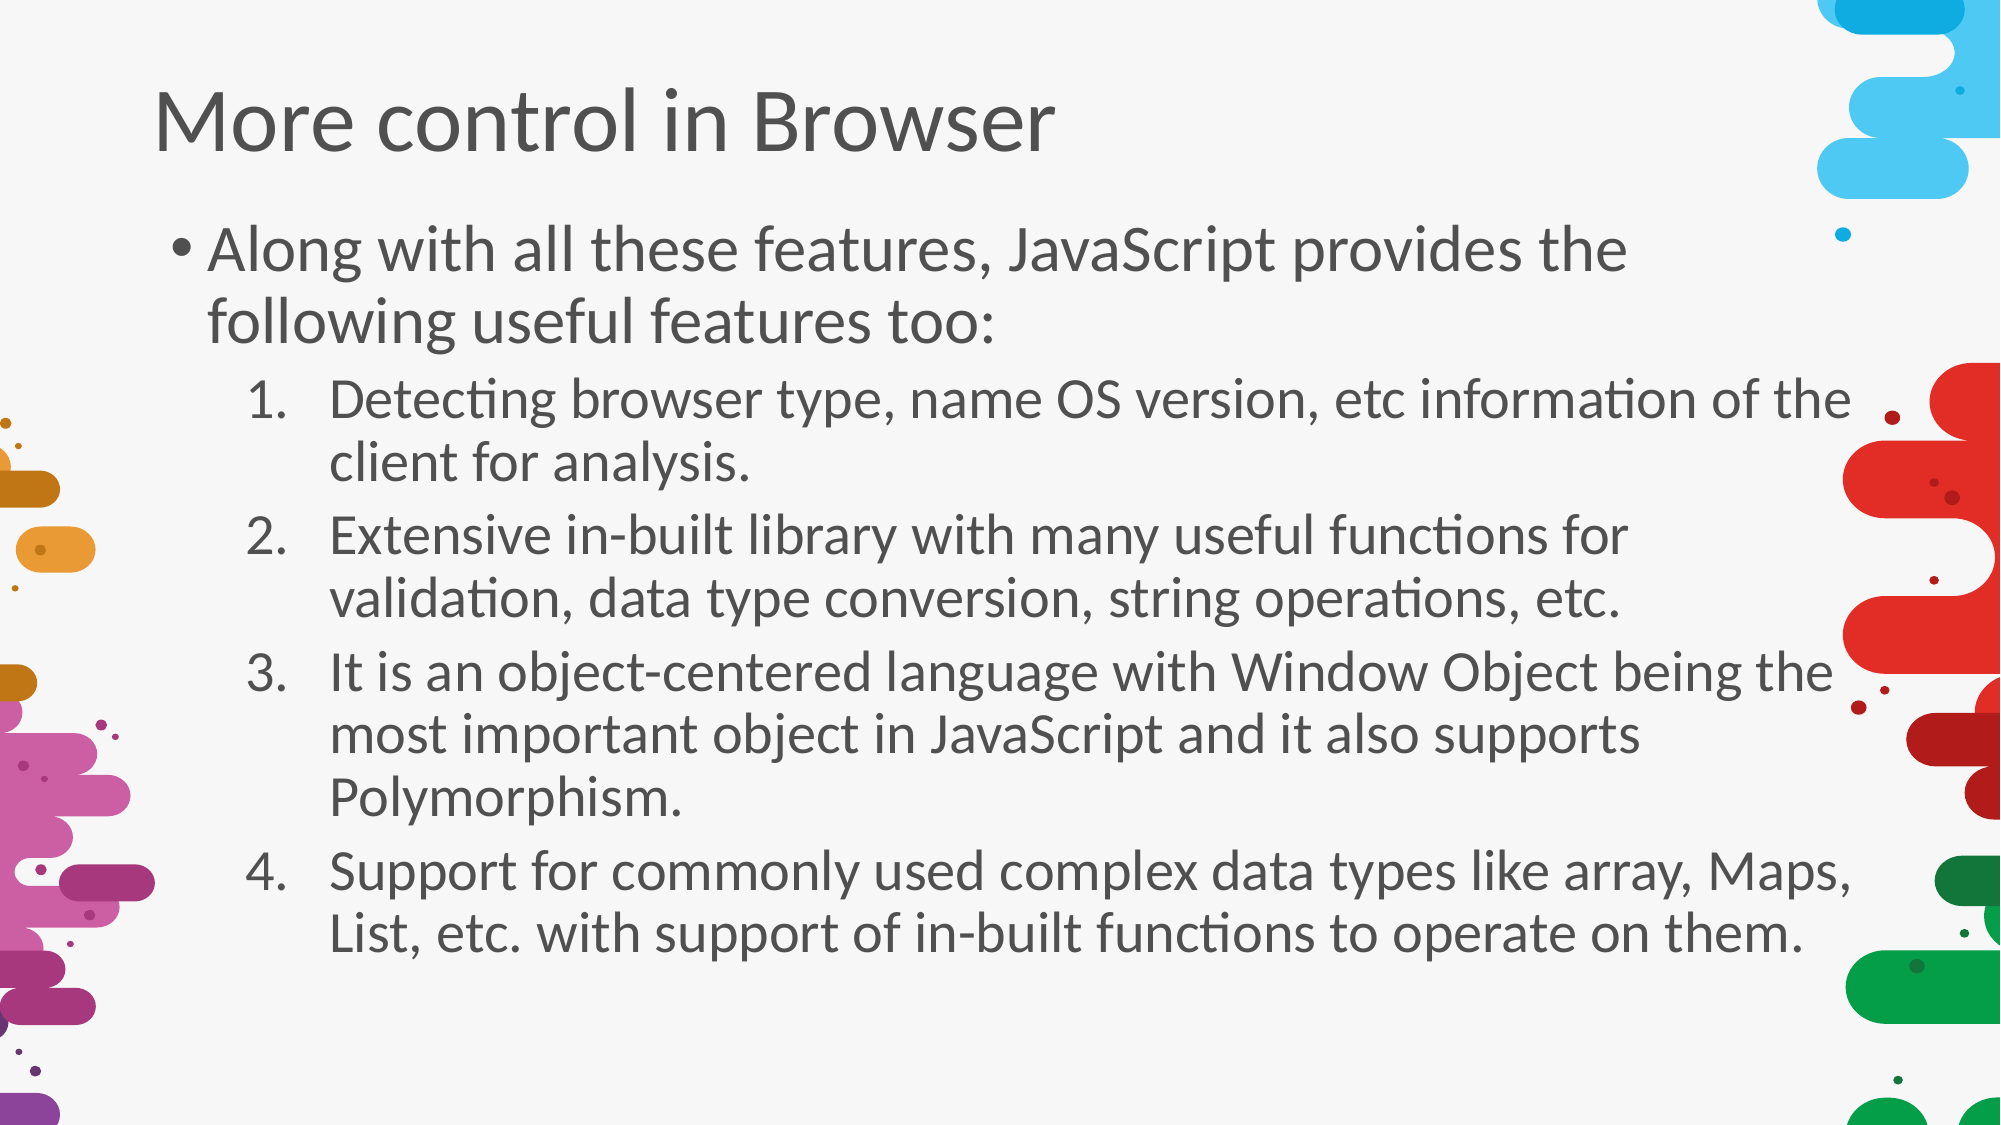

# More control in Browser
Along with all these features, JavaScript provides the following useful features too:
Detecting browser type, name OS version, etc information of the client for analysis.
Extensive in-built library with many useful functions for validation, data type conversion, string operations, etc.
It is an object-centered language with Window Object being the most important object in JavaScript and it also supports Polymorphism.
Support for commonly used complex data types like array, Maps, List, etc. with support of in-built functions to operate on them.